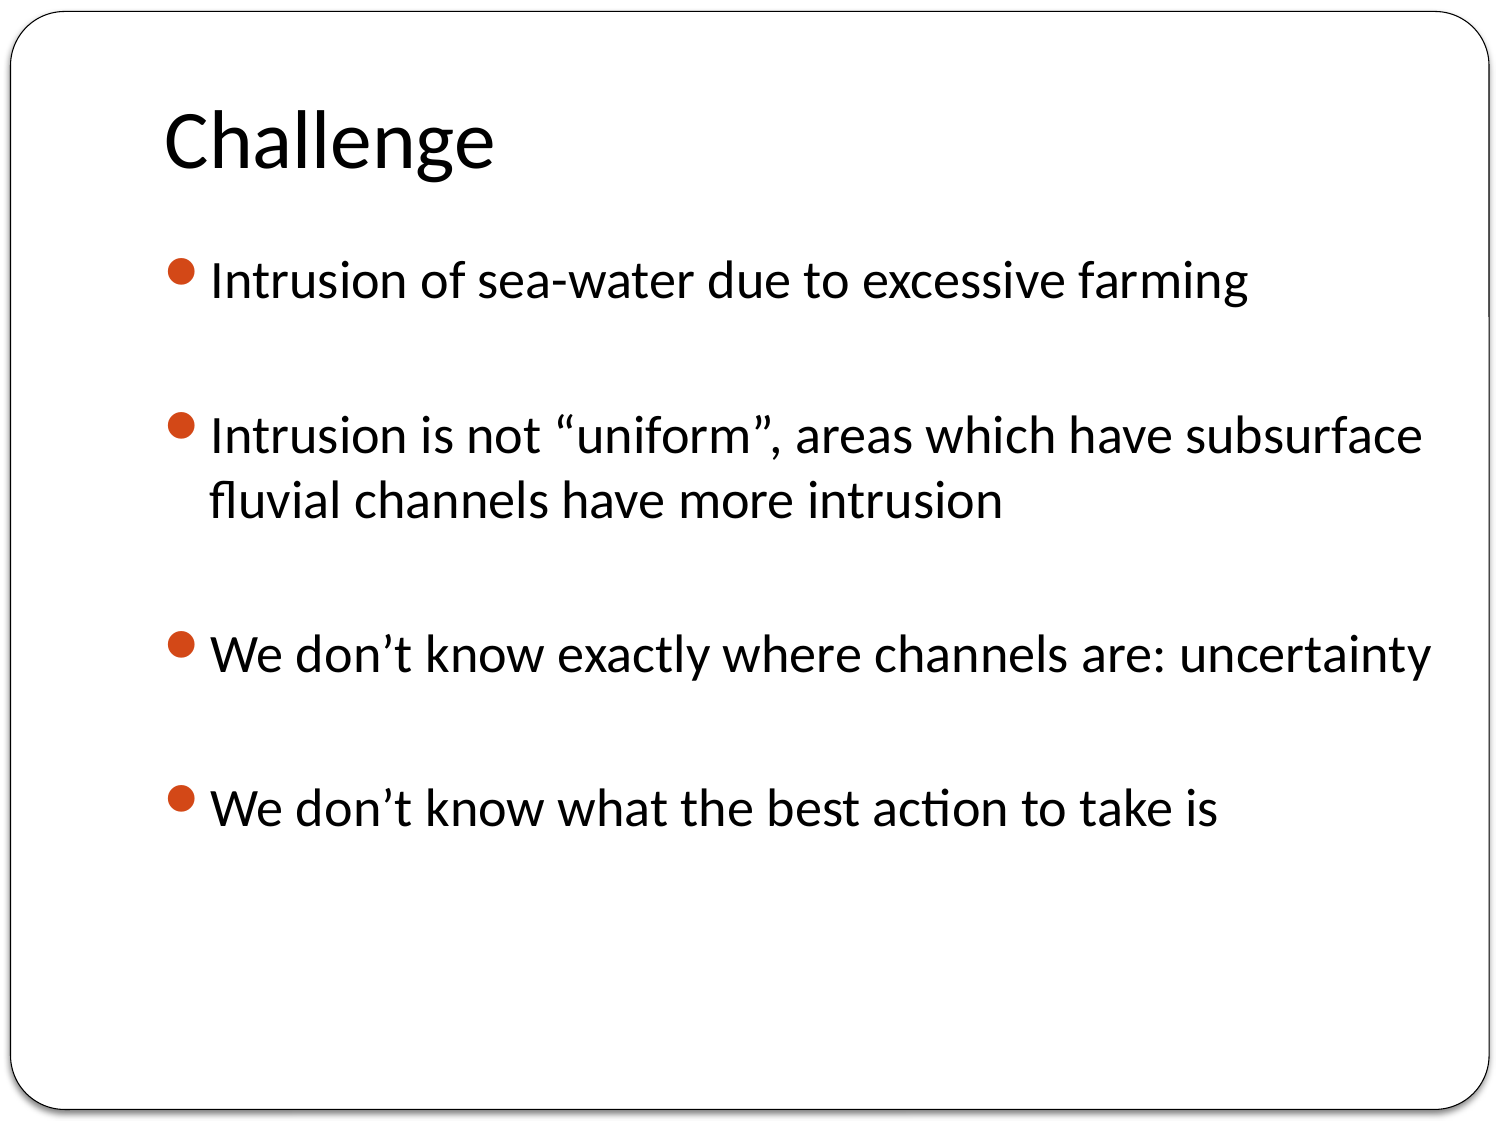

# Challenge
Intrusion of sea-water due to excessive farming

Intrusion is not “uniform”, areas which have subsurface fluvial channels have more intrusion

We don’t know exactly where channels are: uncertainty

We don’t know what the best action to take is